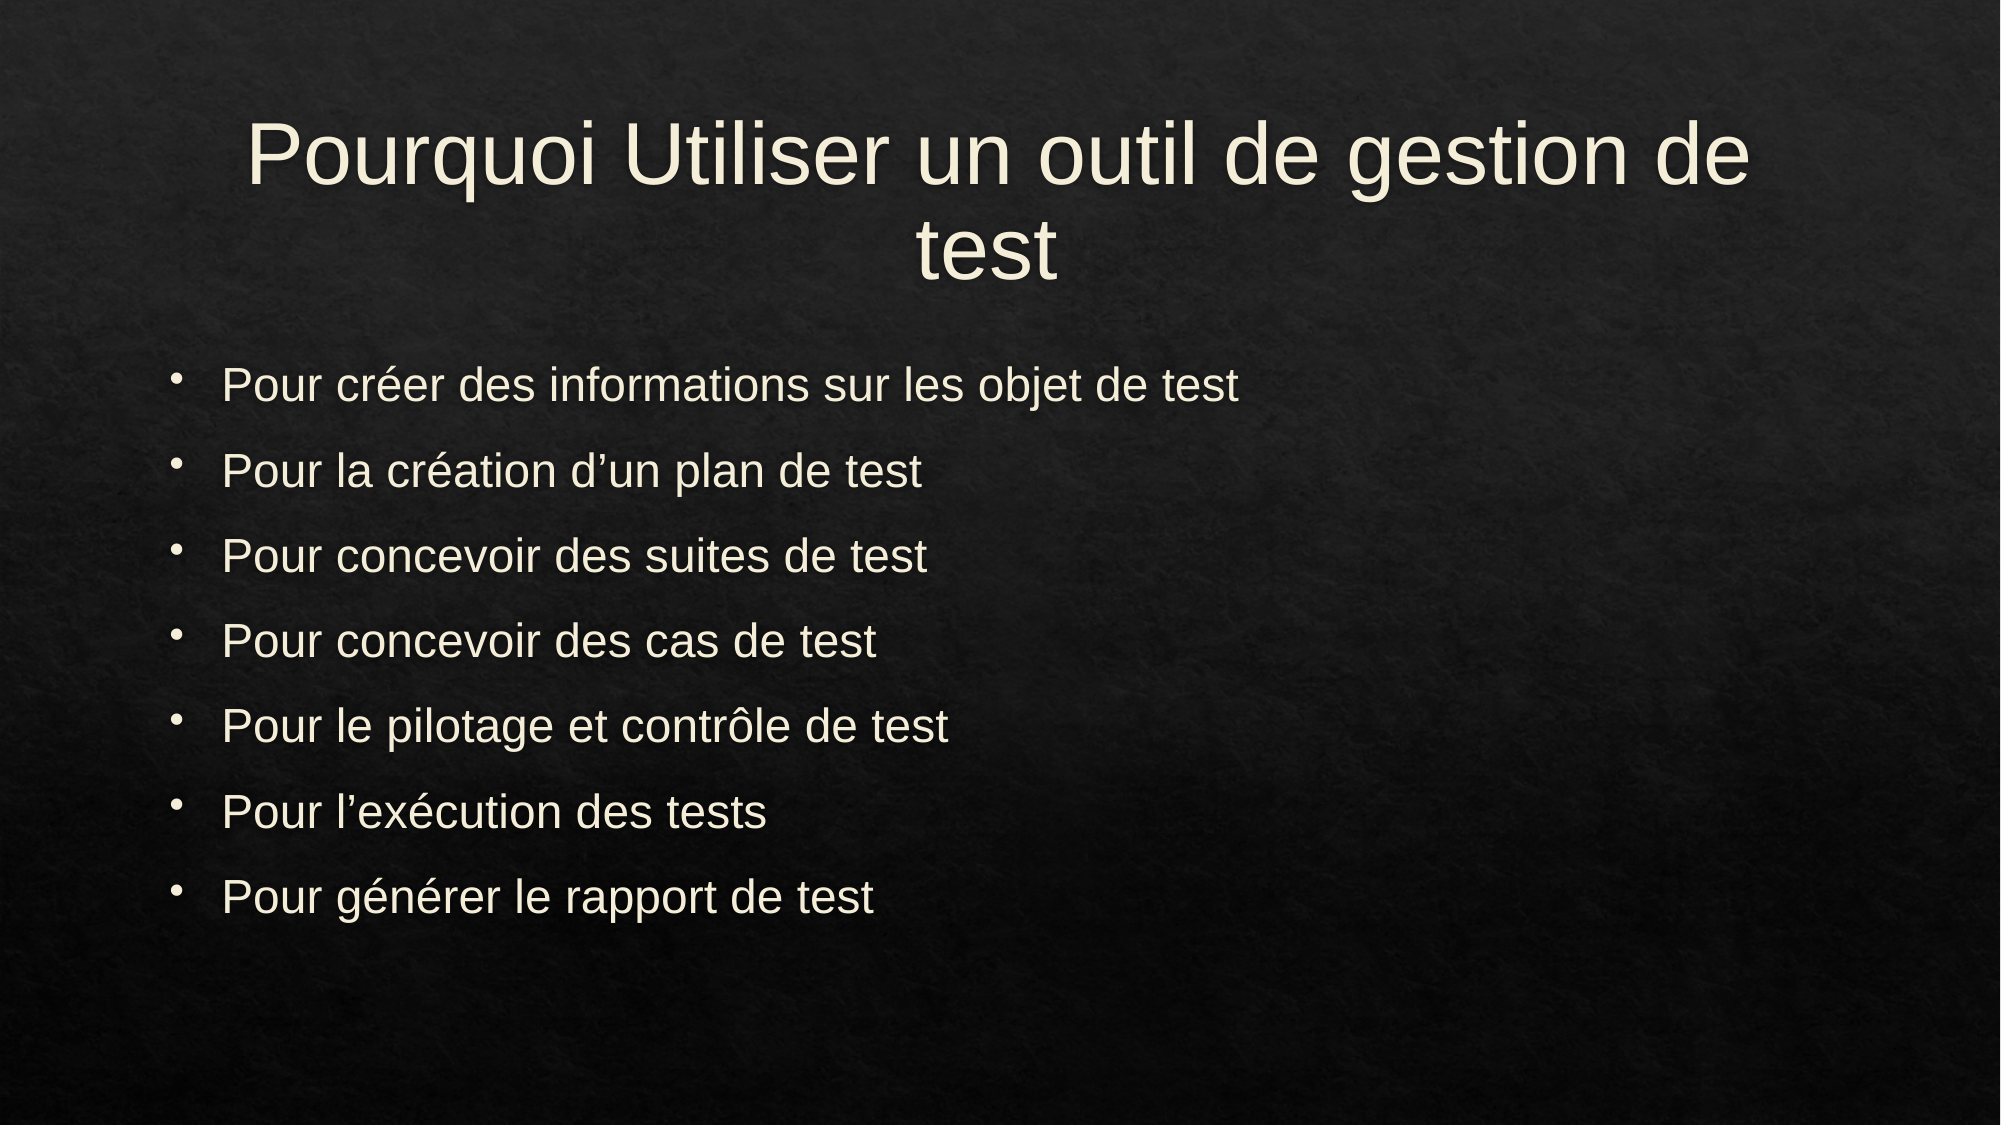

# Pourquoi Utiliser un outil de gestion de test
Pour créer des informations sur les objet de test
Pour la création d’un plan de test
Pour concevoir des suites de test
Pour concevoir des cas de test
Pour le pilotage et contrôle de test
Pour l’exécution des tests
Pour générer le rapport de test